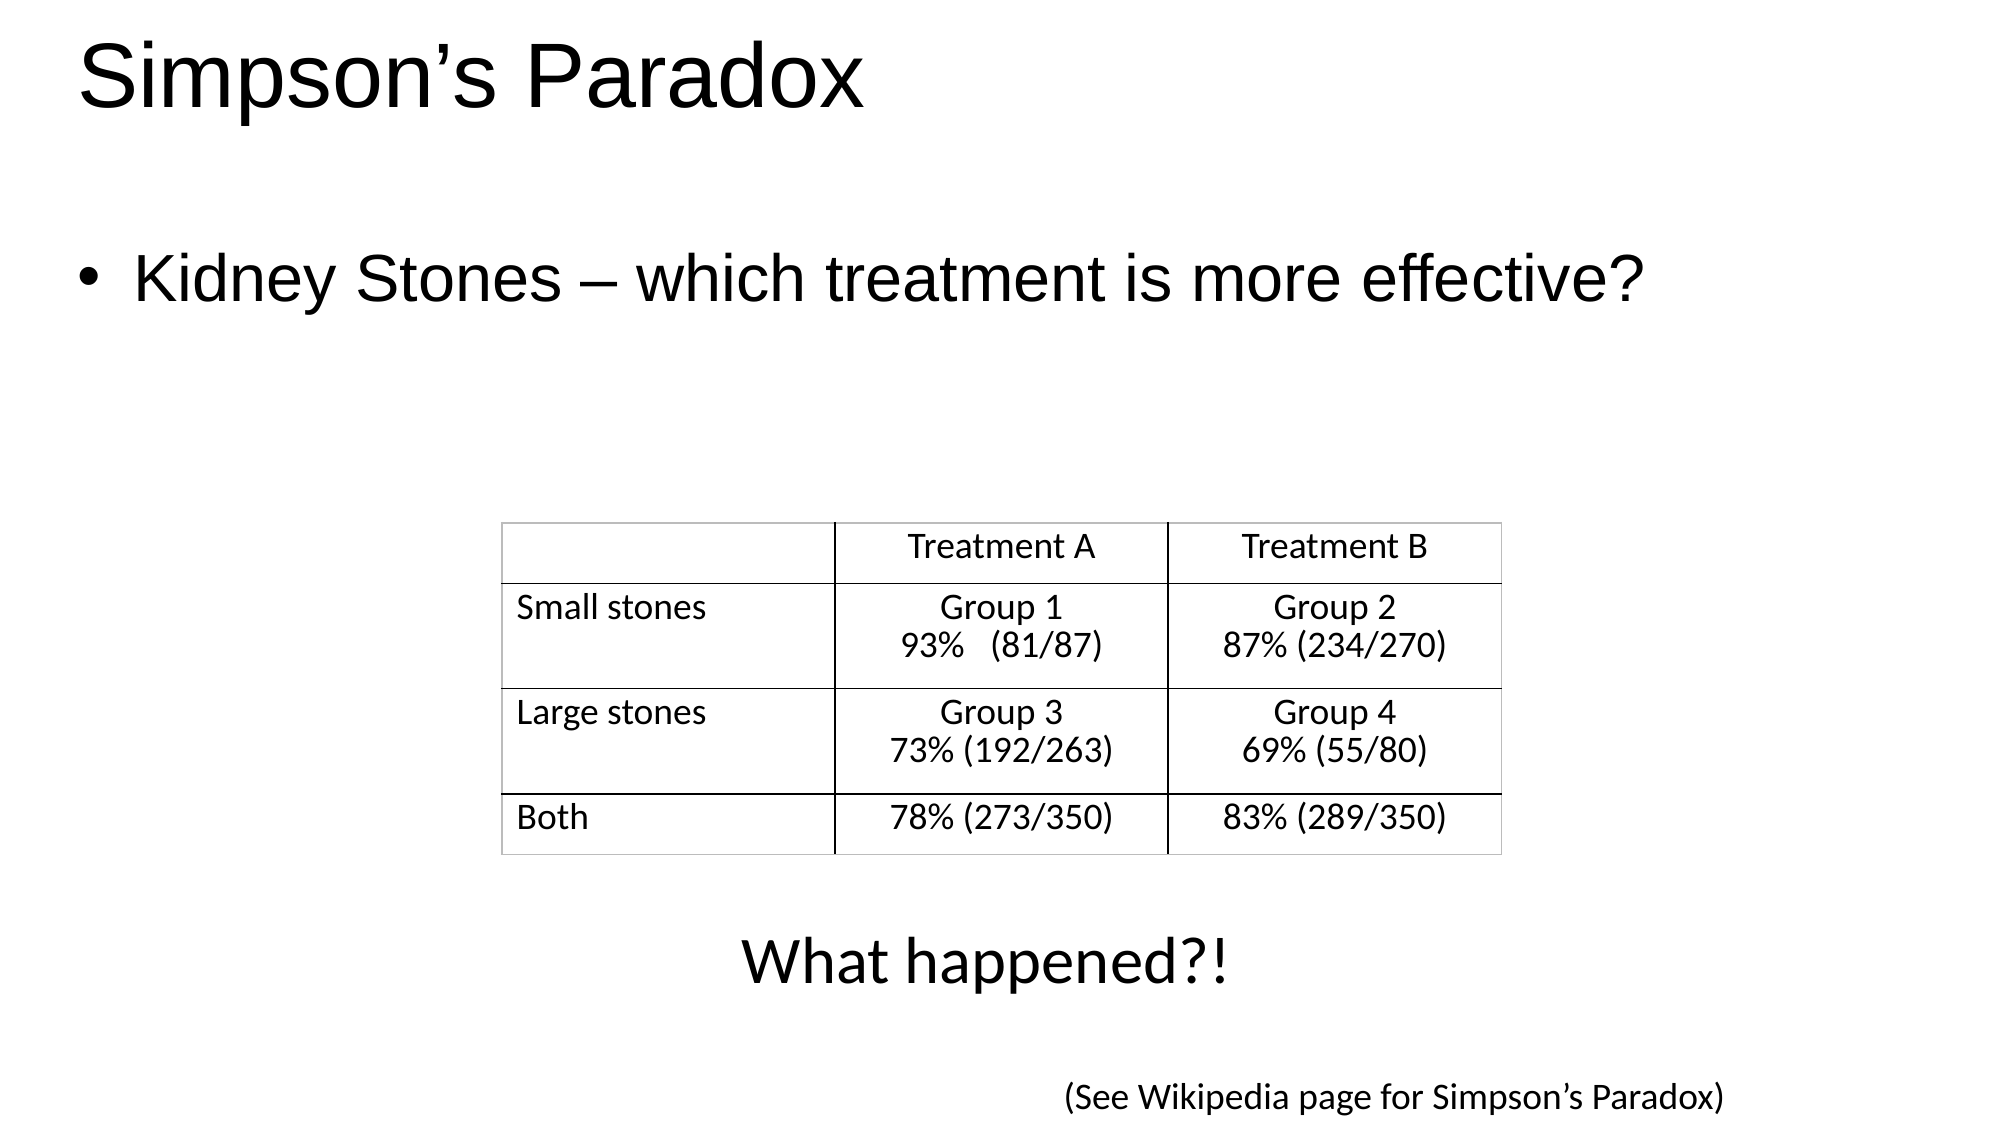

Kidney Stones – which treatment is more effective?
# Simpson’s Paradox
|  | Treatment A | Treatment B |
| --- | --- | --- |
| Small stones | Group 1 93% (81/87) | Group 2 87% (234/270) |
| Large stones | Group 3 73% (192/263) | Group 4 69% (55/80) |
| Both | 78% (273/350) | 83% (289/350) |
What happened?!
(See Wikipedia page for Simpson’s Paradox)